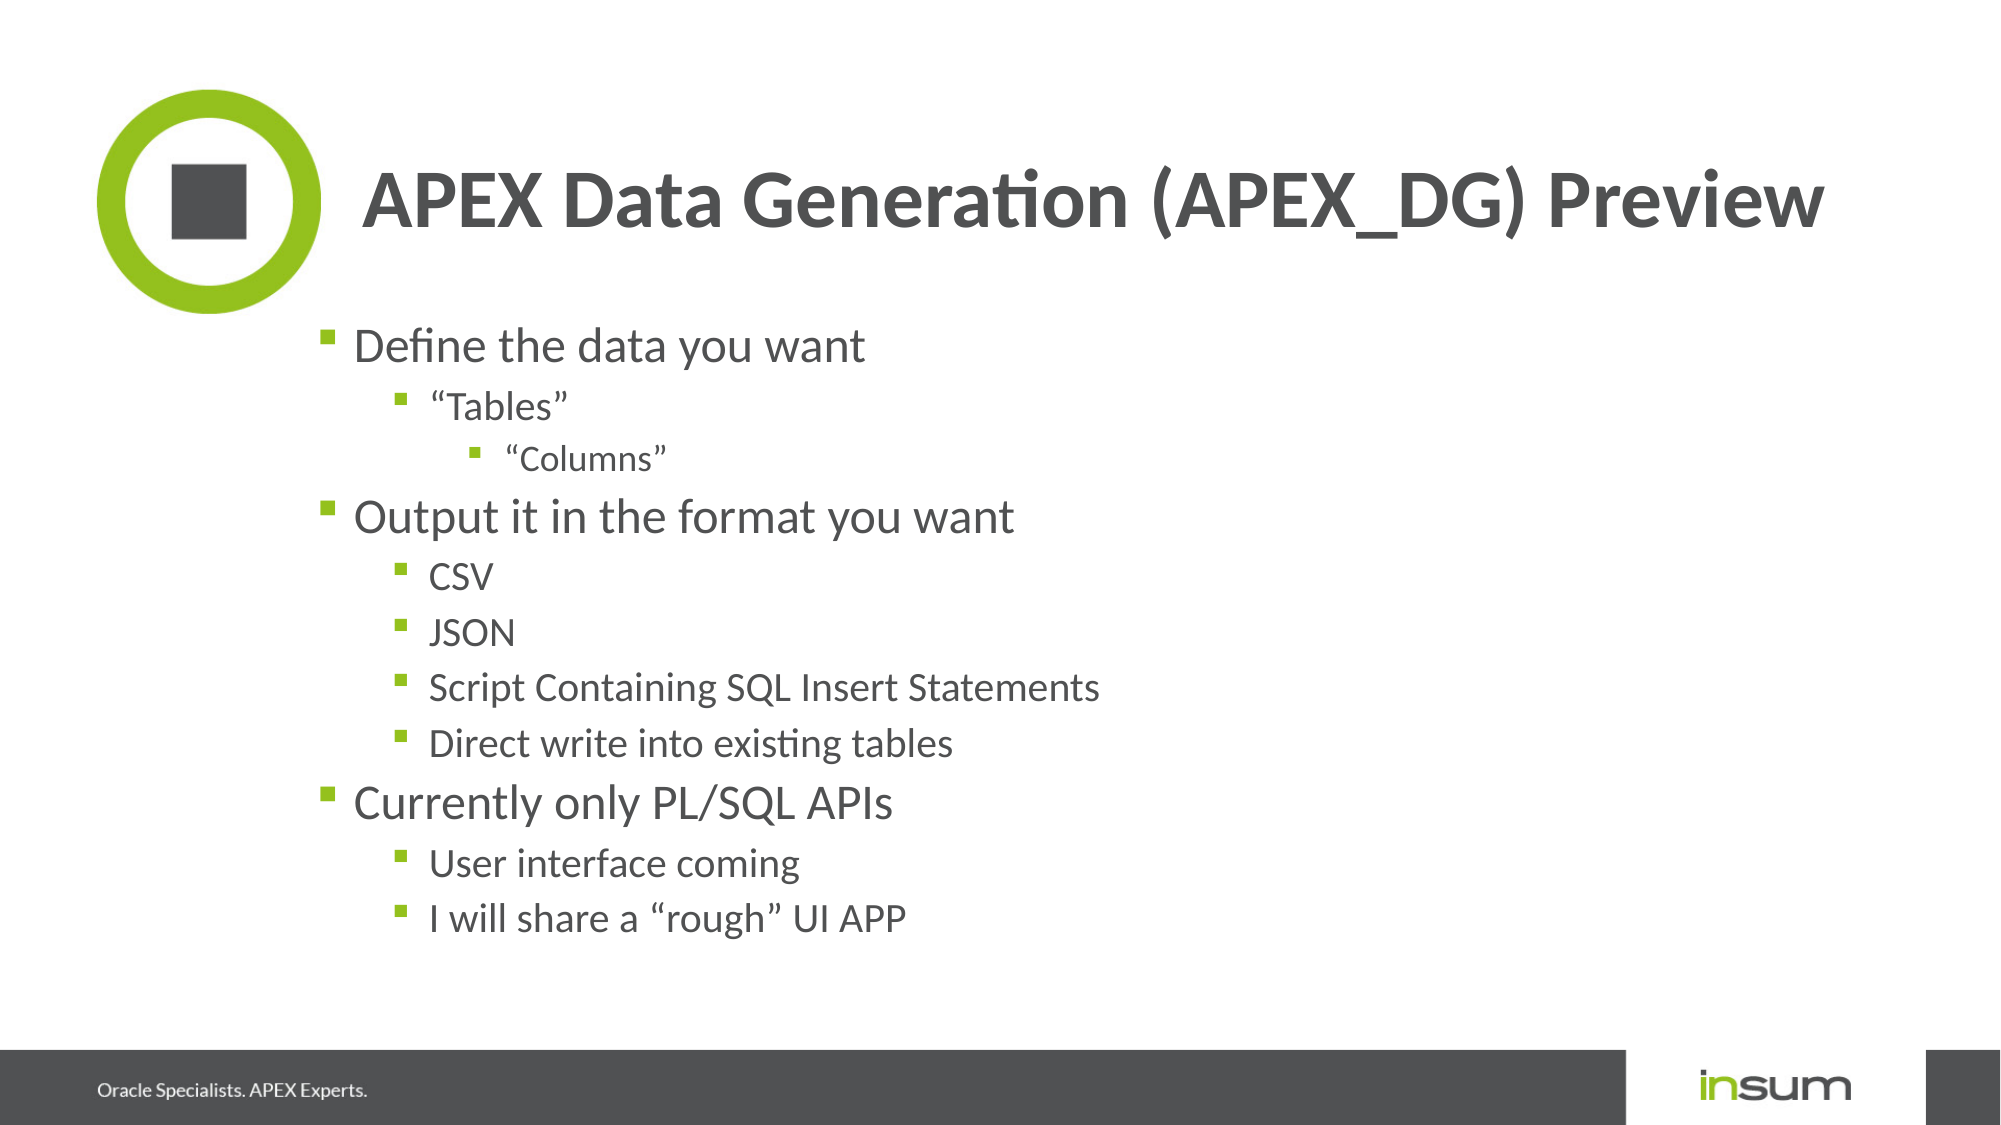

# APEX Data Generation (APEX_DG) Preview
Define the data you want
“Tables”
“Columns”
Output it in the format you want
CSV
JSON
Script Containing SQL Insert Statements
Direct write into existing tables
Currently only PL/SQL APIs
User interface coming
I will share a “rough” UI APP